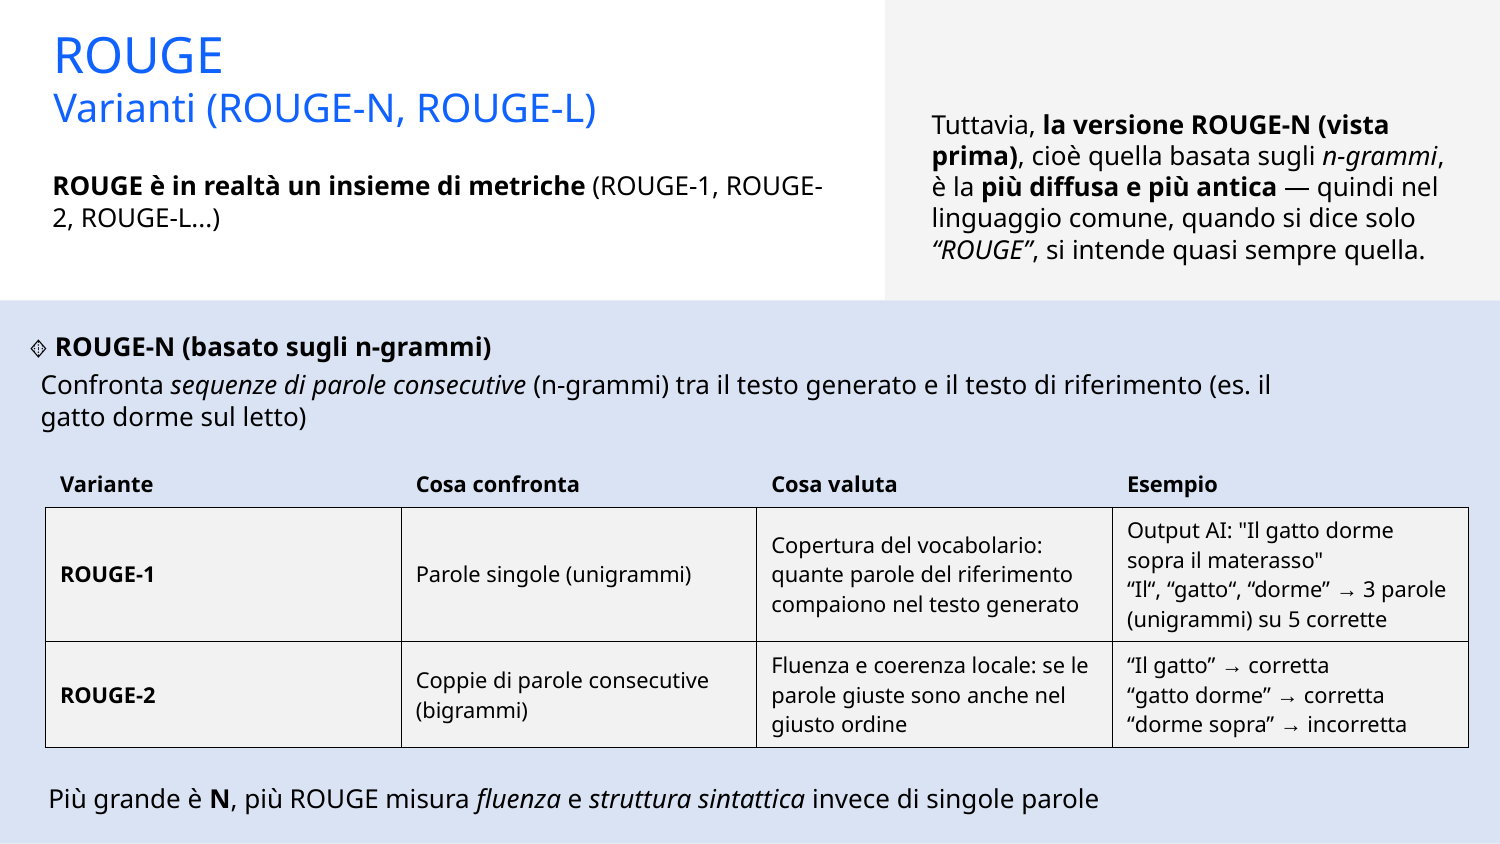

ROUGE
Varianti (ROUGE-N, ROUGE-L)
Tuttavia, la versione ROUGE-N (vista prima), cioè quella basata sugli n-grammi, è la più diffusa e più antica — quindi nel linguaggio comune, quando si dice solo “ROUGE”, si intende quasi sempre quella.
ROUGE è in realtà un insieme di metriche (ROUGE-1, ROUGE-2, ROUGE-L...)

🔸 ROUGE-N (basato sugli n-grammi)
Confronta sequenze di parole consecutive (n-grammi) tra il testo generato e il testo di riferimento (es. il gatto dorme sul letto)
| Variante | Cosa confronta | Cosa valuta | Esempio |
| --- | --- | --- | --- |
| ROUGE-1 | Parole singole (unigrammi) | Copertura del vocabolario: quante parole del riferimento compaiono nel testo generato | Output AI: "Il gatto dorme sopra il materasso" “Il“, “gatto“, “dorme” → 3 parole (unigrammi) su 5 corrette |
| ROUGE-2 | Coppie di parole consecutive (bigrammi) | Fluenza e coerenza locale: se le parole giuste sono anche nel giusto ordine | “Il gatto” → corretta “gatto dorme” → corretta “dorme sopra” → incorretta |
Più grande è N, più ROUGE misura fluenza e struttura sintattica invece di singole parole